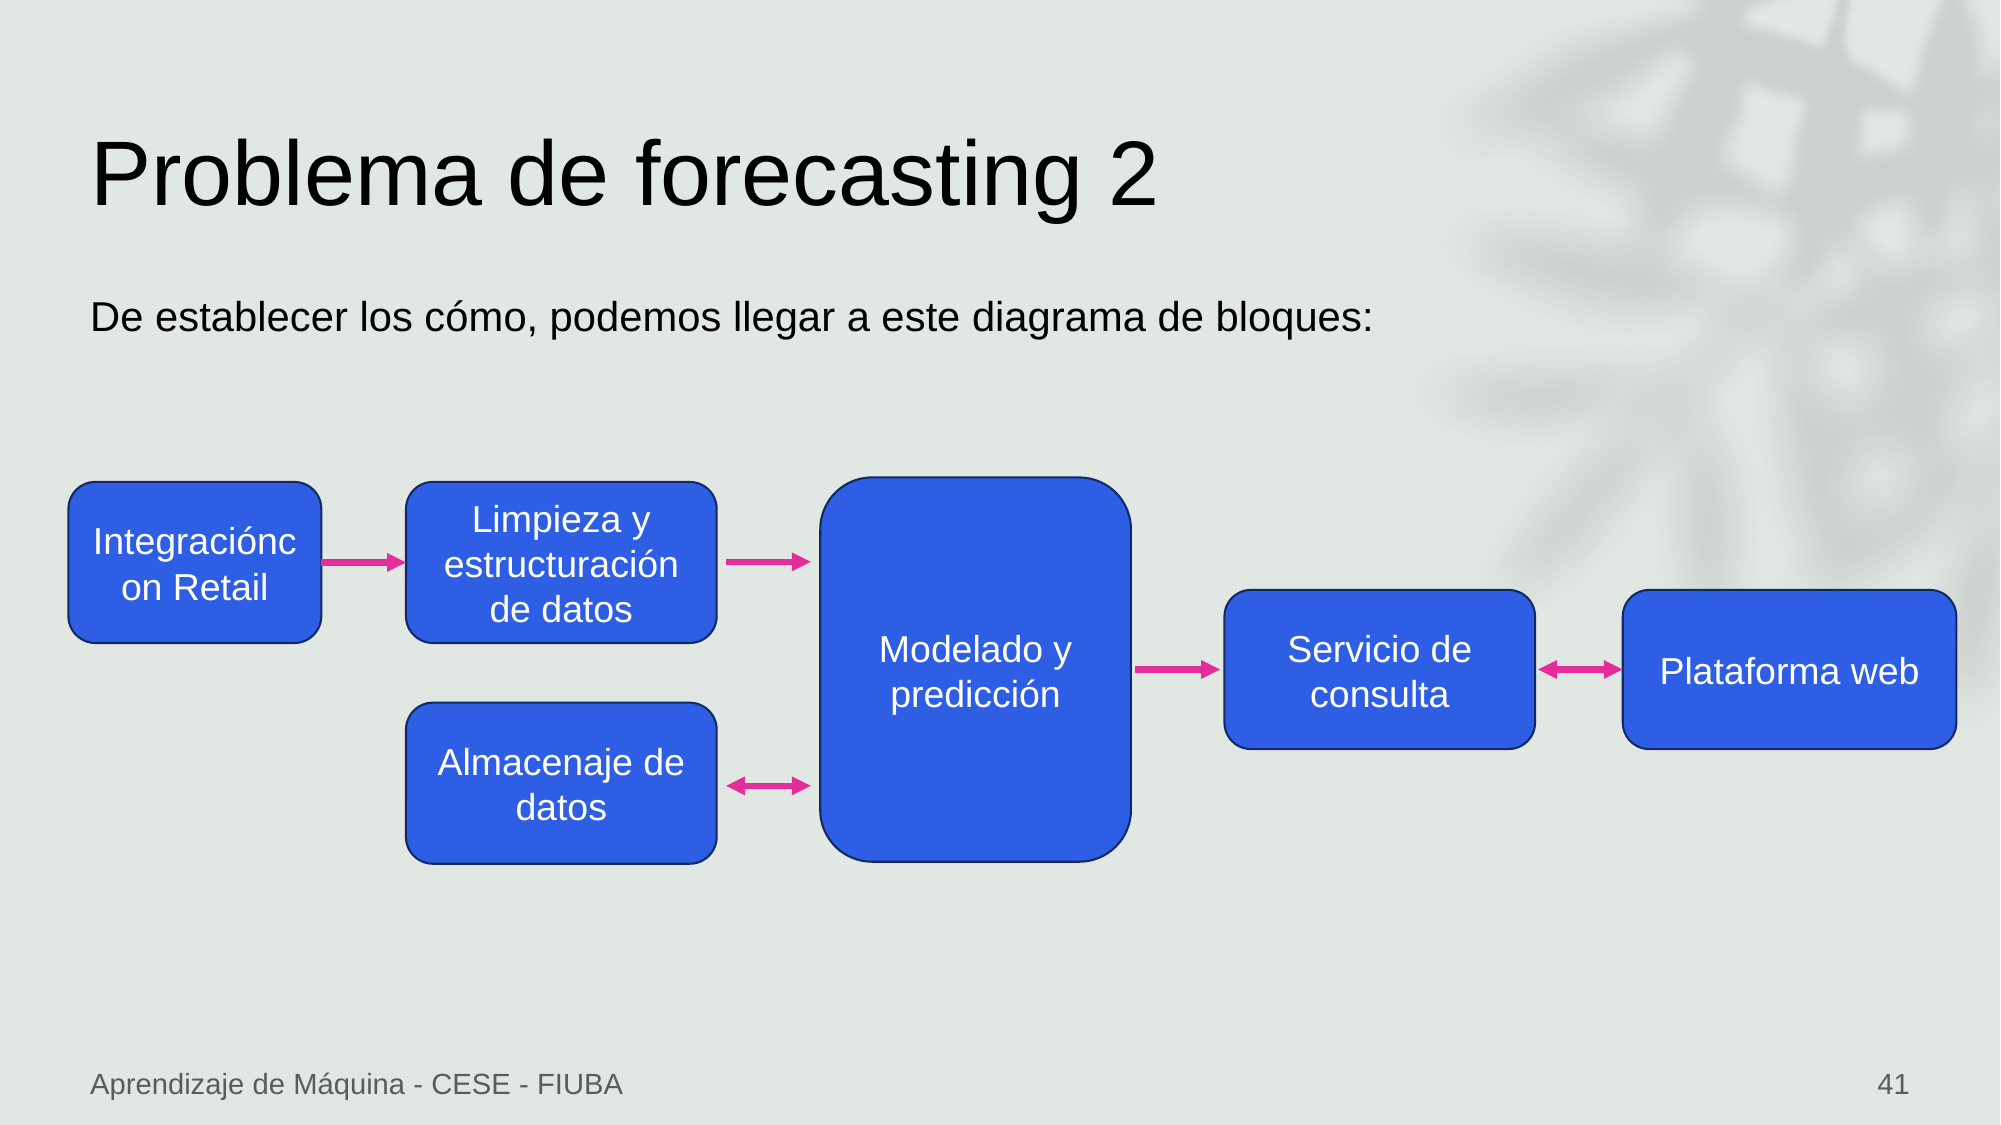

# Problema de forecasting 2
De establecer los cómo, podemos llegar a este diagrama de bloques:

Modelado y predicción
Integracióncon Retail
Limpieza y estructuración de datos
Servicio de consulta
Plataforma web
Almacenaje de datos
Aprendizaje de Máquina - CESE - FIUBA
41